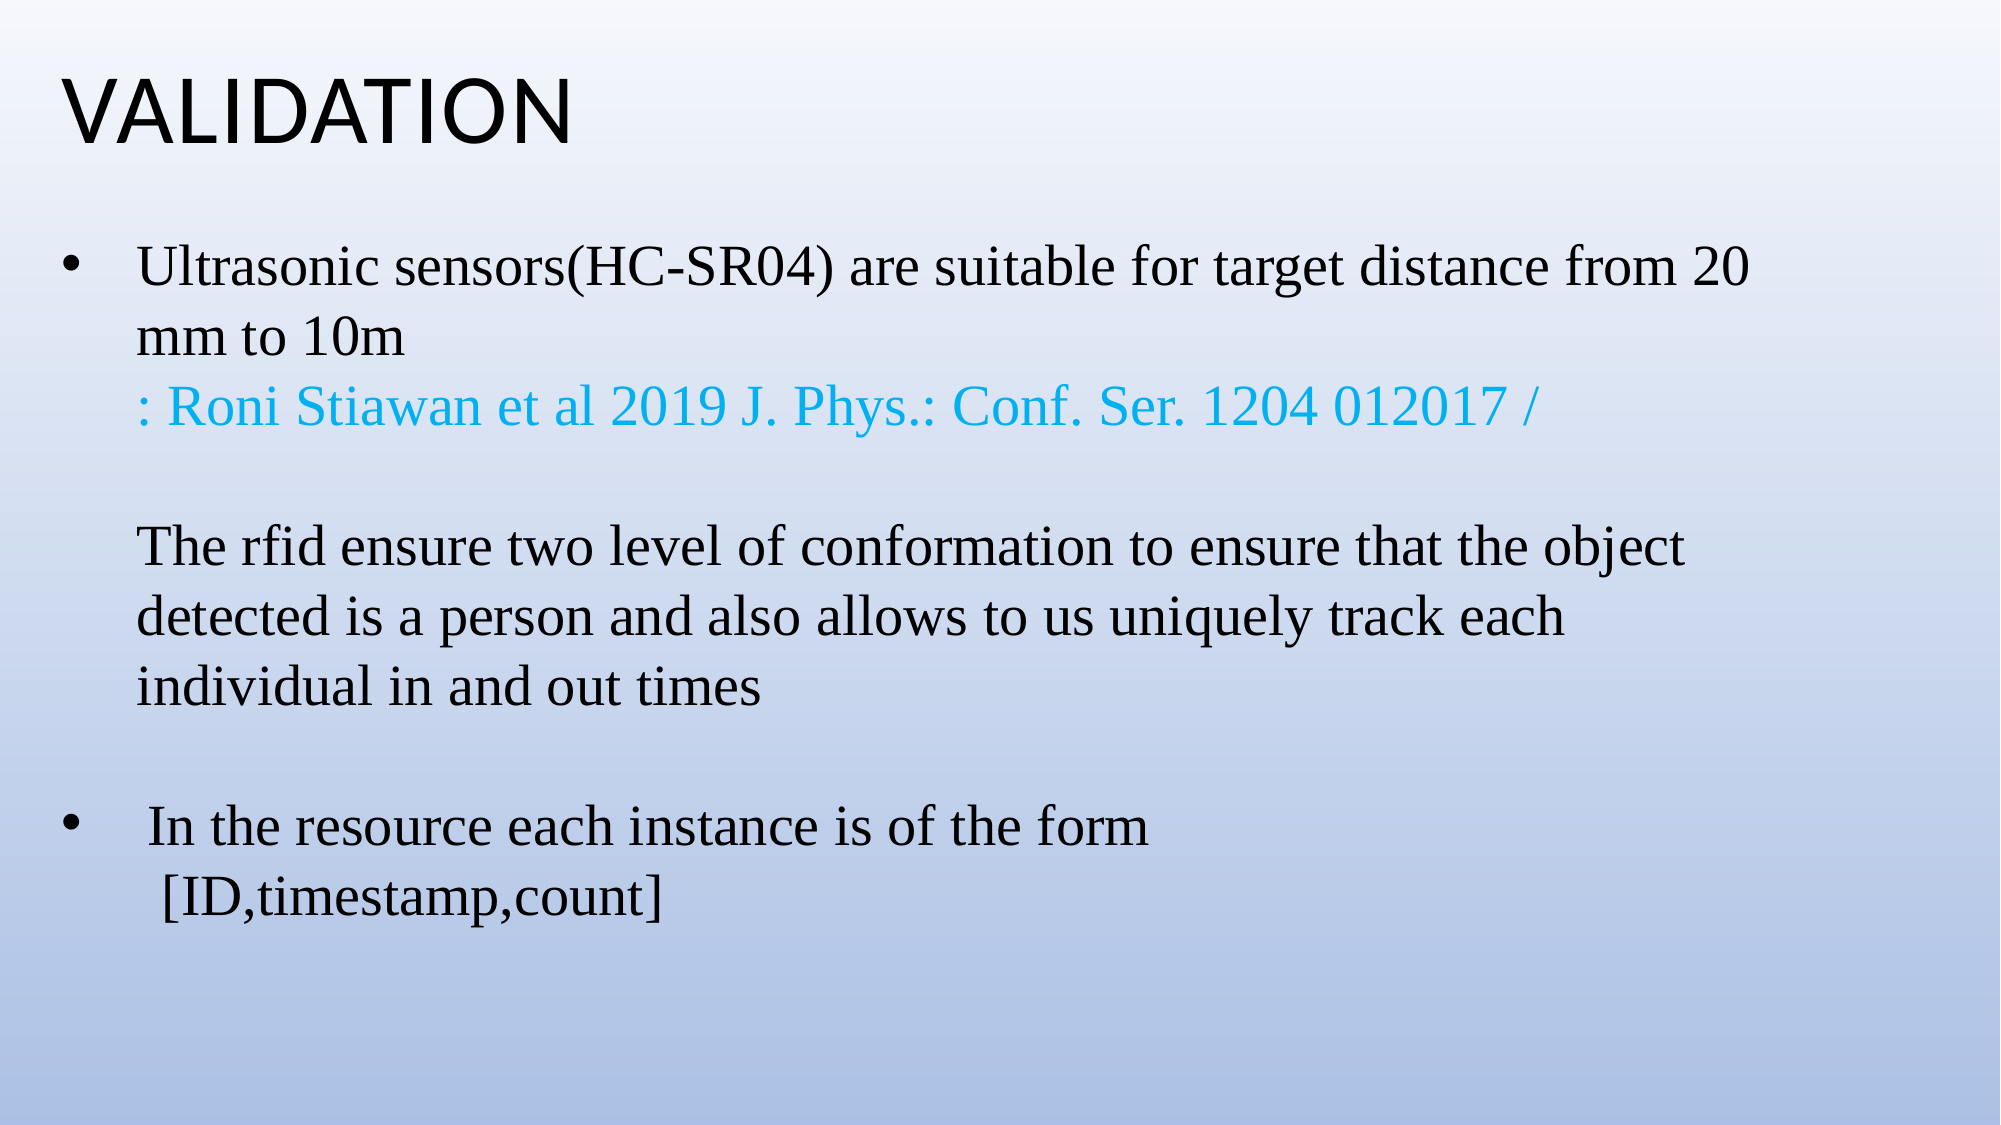

Validation
Ultrasonic sensors(HC-SR04) are suitable for target distance from 20 mm to 10m
: Roni Stiawan et al 2019 J. Phys.: Conf. Ser. 1204 012017 /
The rfid ensure two level of conformation to ensure that the object detected is a person and also allows to us uniquely track each individual in and out times
  In the resource each instance is of the form
   [ID,timestamp,count]